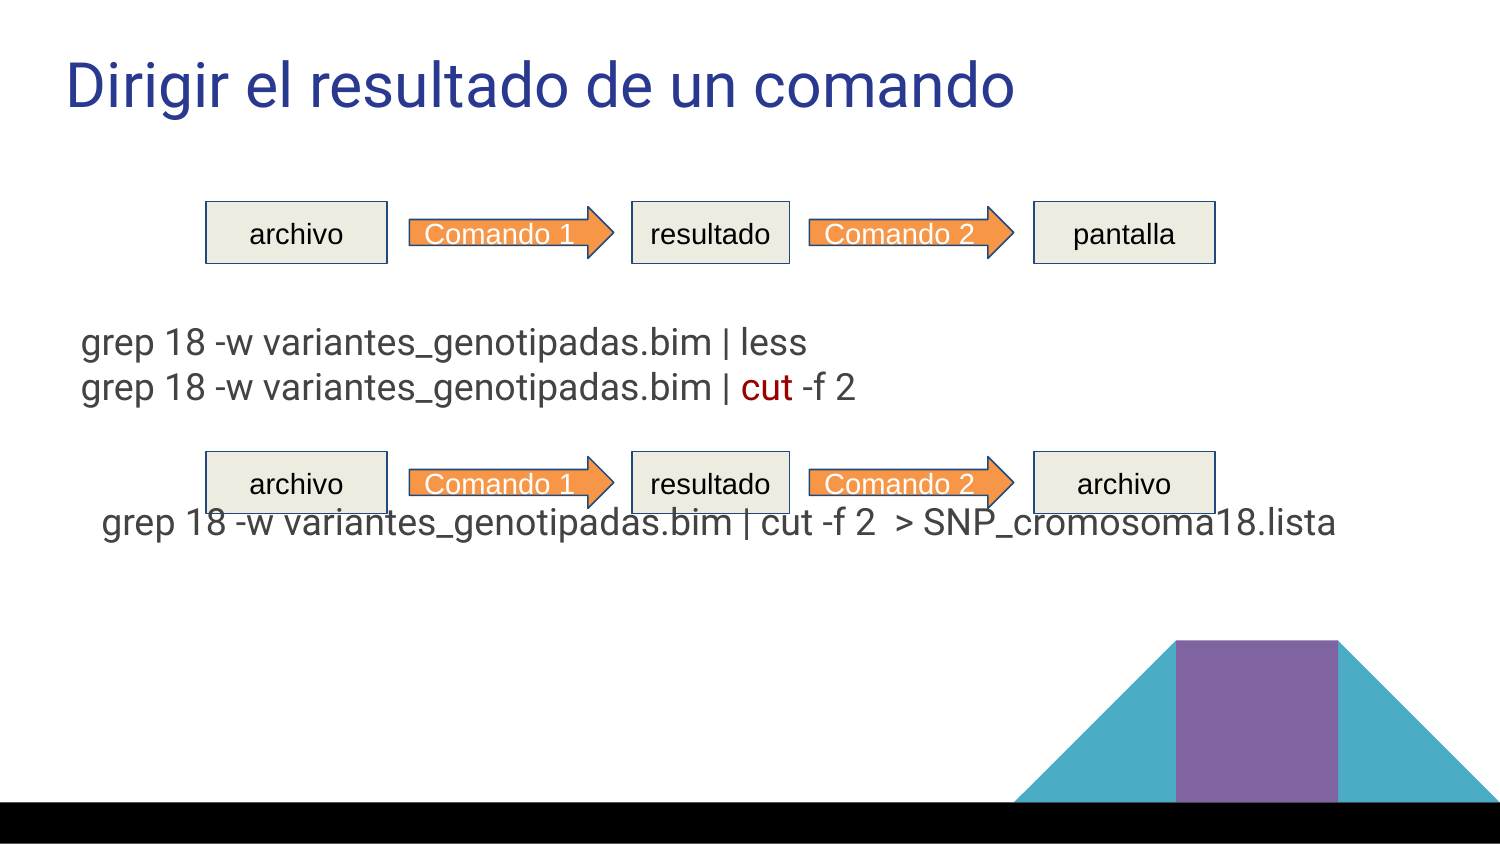

Dirigir el resultado de un comando
archivo
resultado
pantalla
Comando 1
Comando 2
grep 18 -w variantes_genotipadas.bim | less
grep 18 -w variantes_genotipadas.bim | cut -f 2

grep 18 -w variantes_genotipadas.bim | cut -f 2  > SNP_cromosoma18.lista
archivo
resultado
archivo
Comando 1
Comando 2